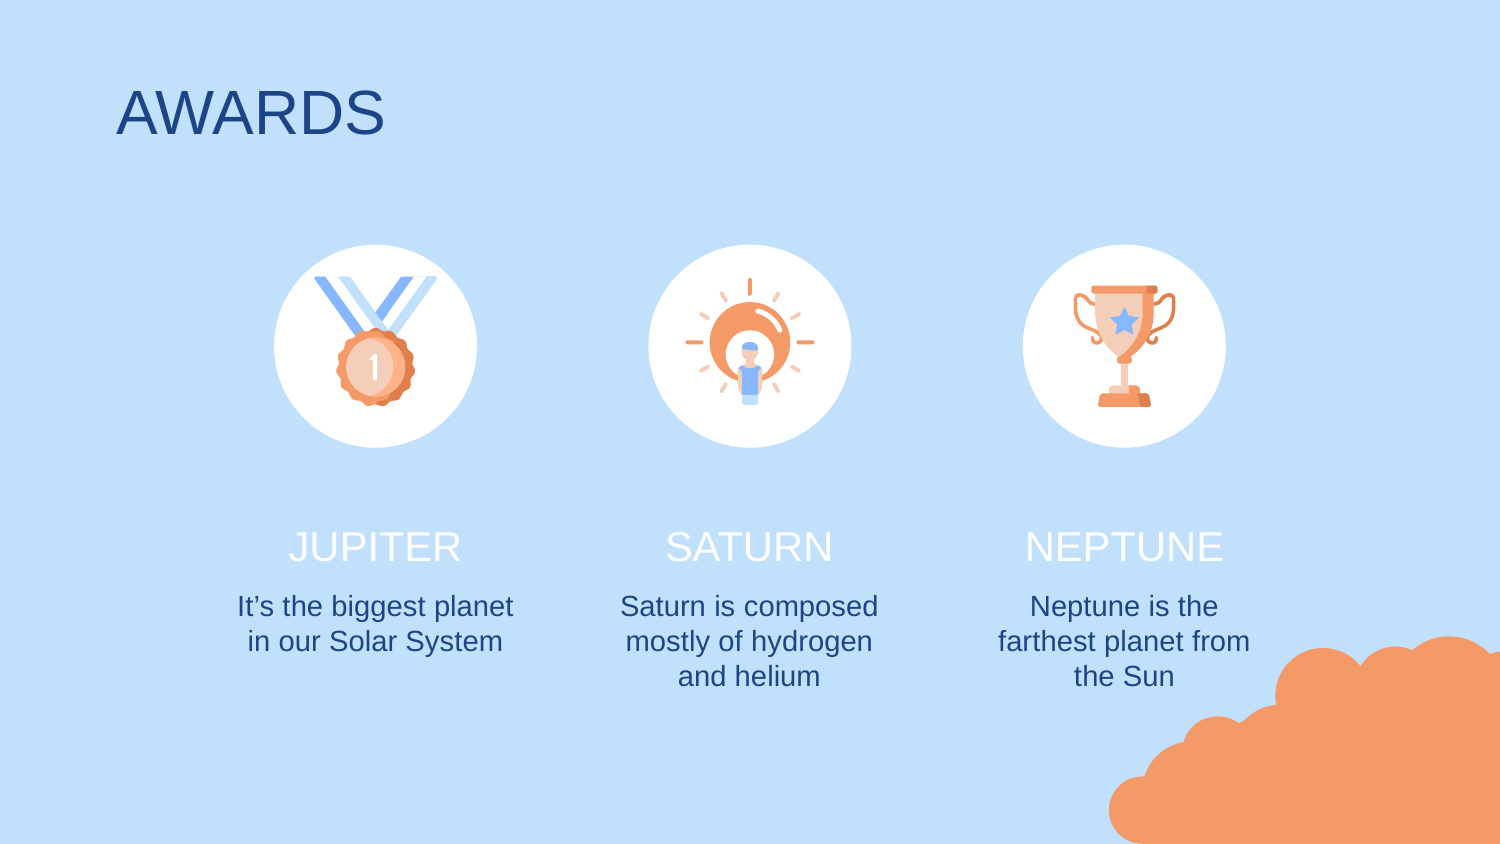

AWARDS

# JUPITER
SATURN
NEPTUNE

It’s the biggest planet in our Solar System
Saturn is composed mostly of hydrogen and helium
Neptune is the farthest planet from the Sun